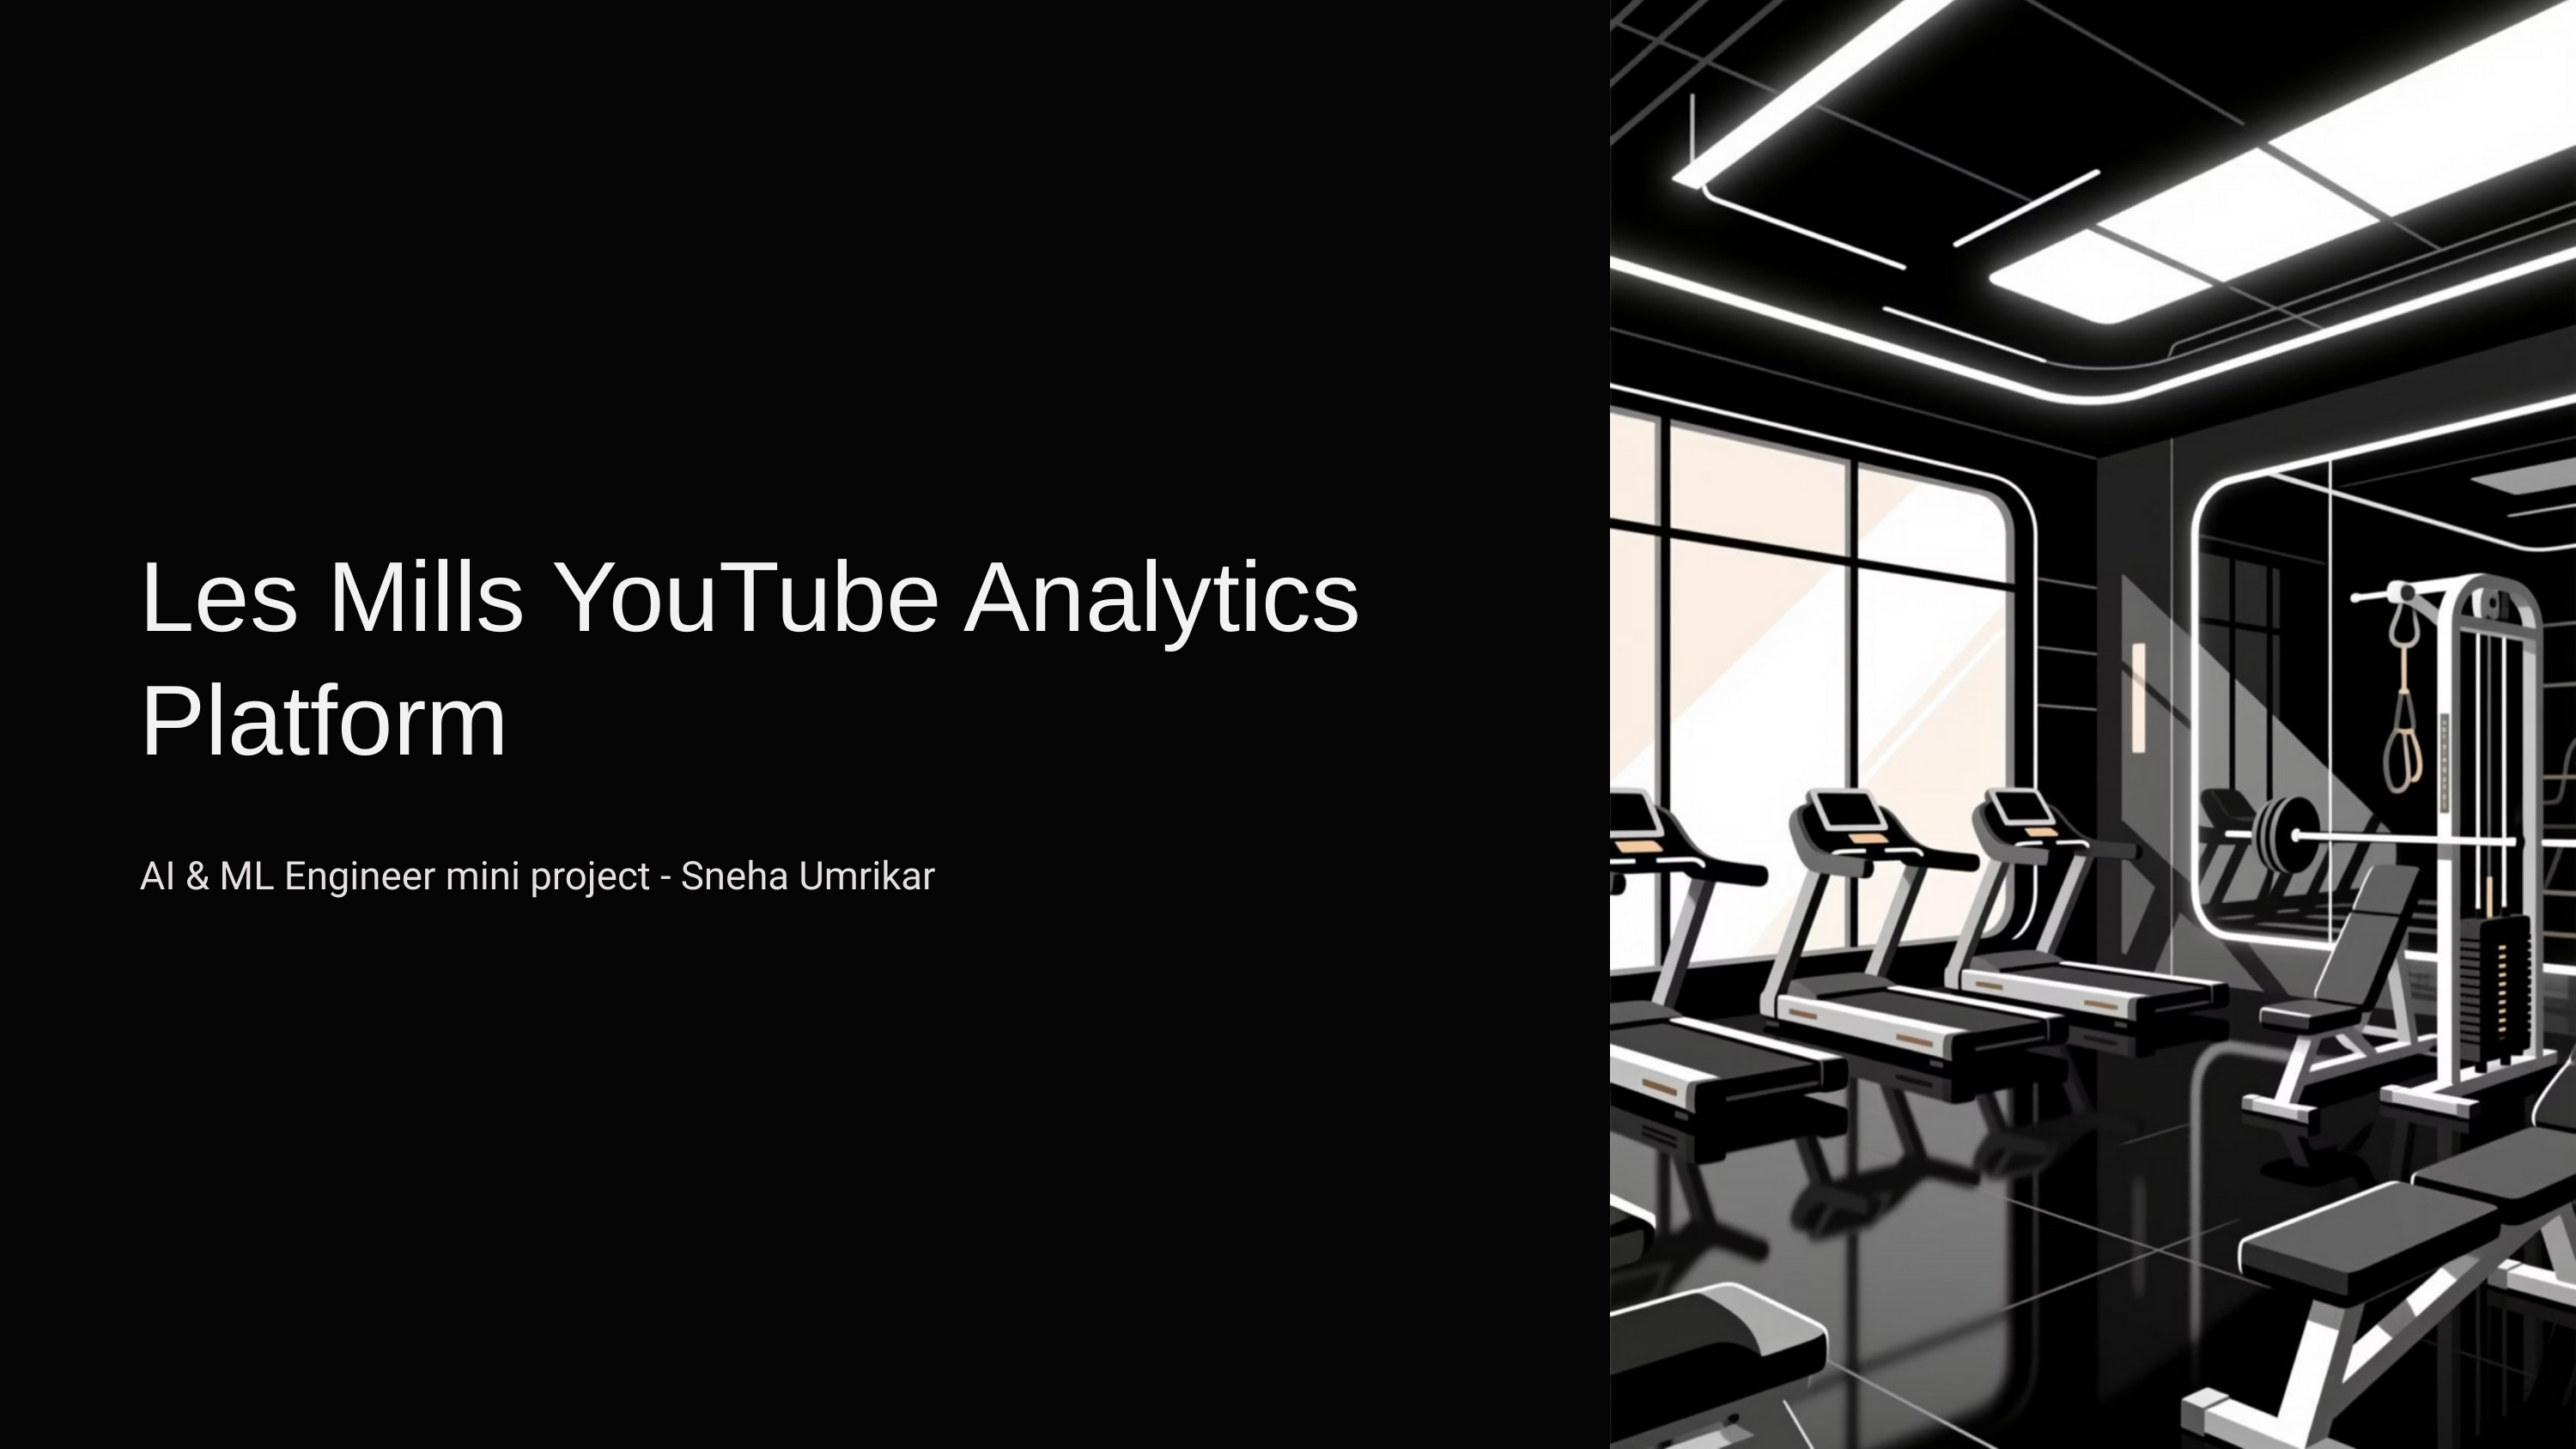

Les Mills YouTube Analytics Platform
AI & ML Engineer mini project - Sneha Umrikar